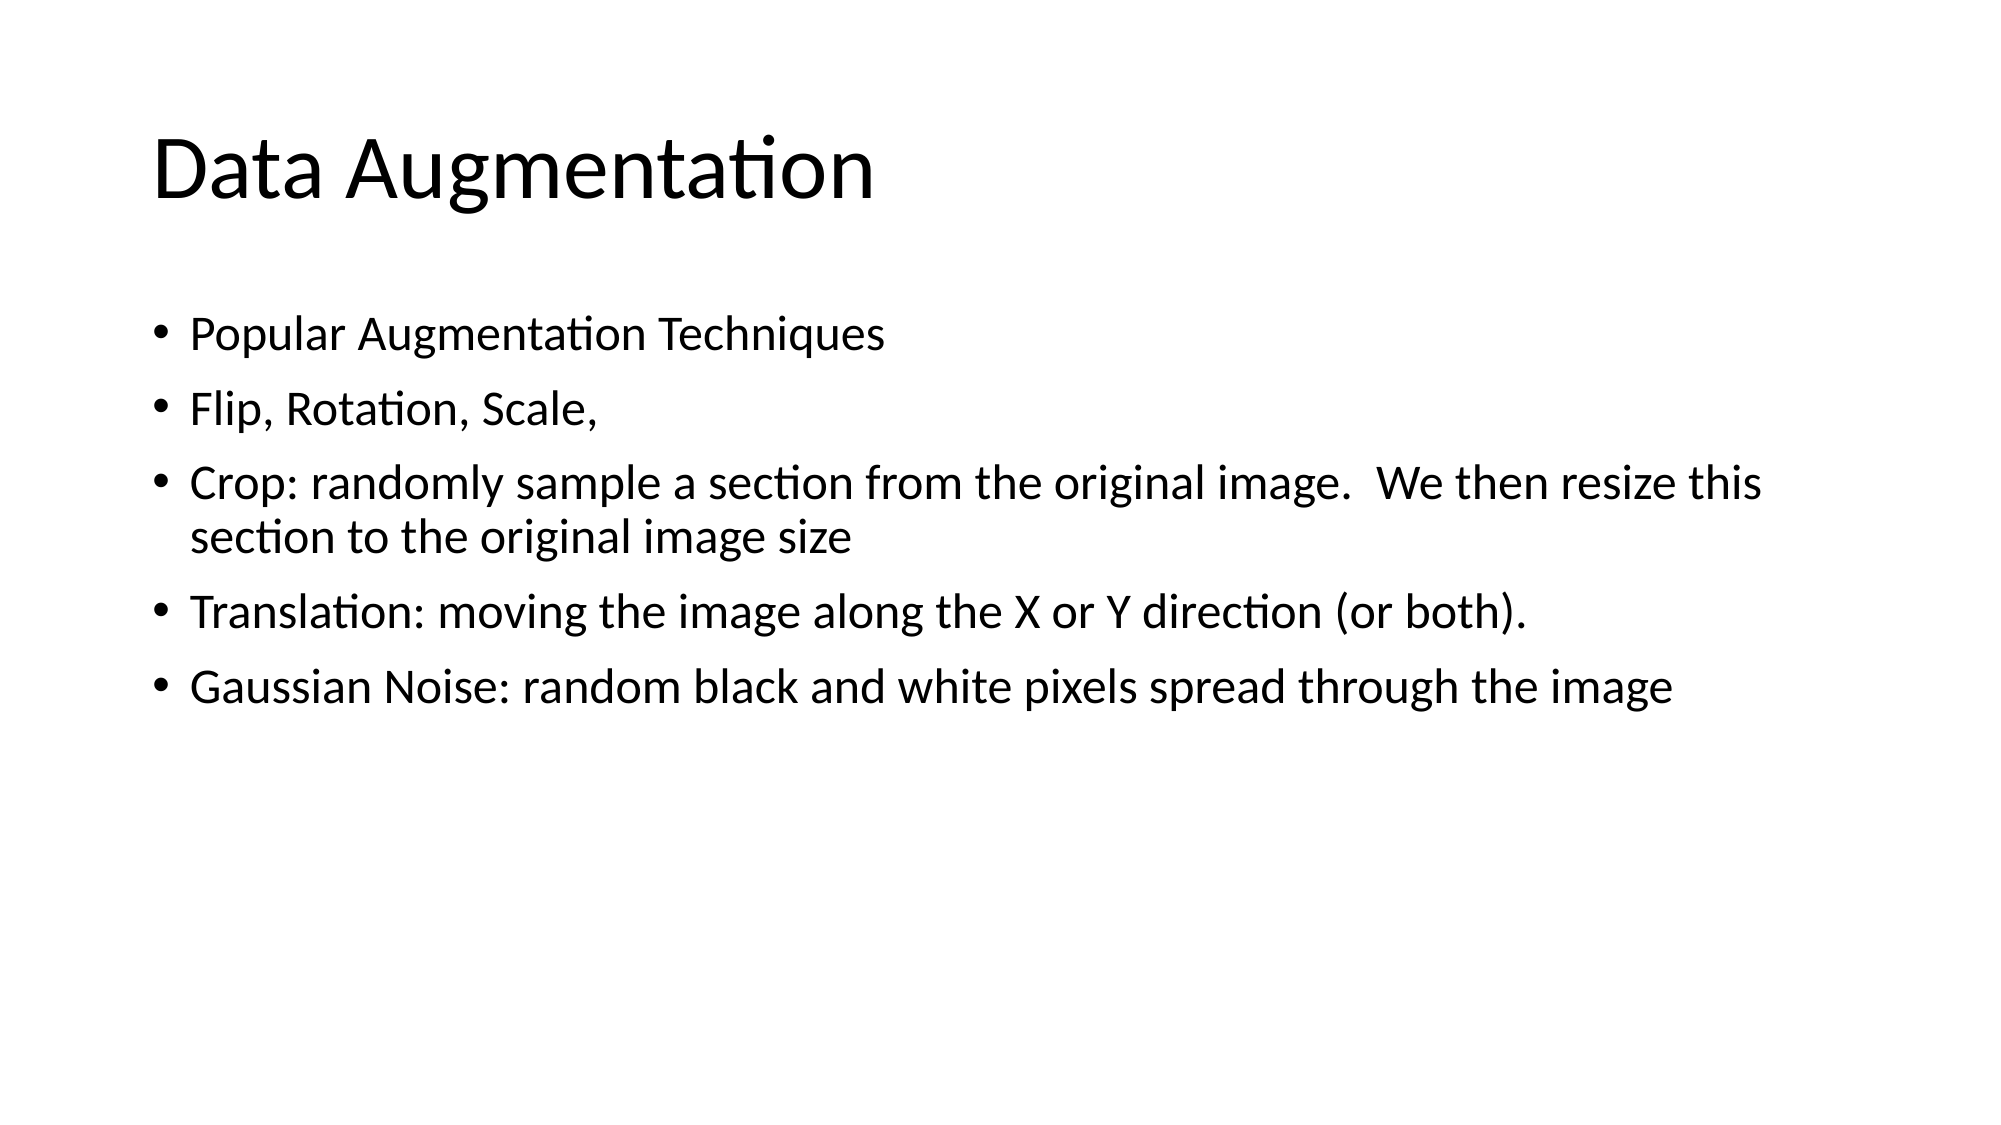

# Data Augmentation
Popular Augmentation Techniques
Flip, Rotation, Scale,
Crop: randomly sample a section from the original image.  We then resize this section to the original image size
Translation: moving the image along the X or Y direction (or both).
Gaussian Noise: random black and white pixels spread through the image